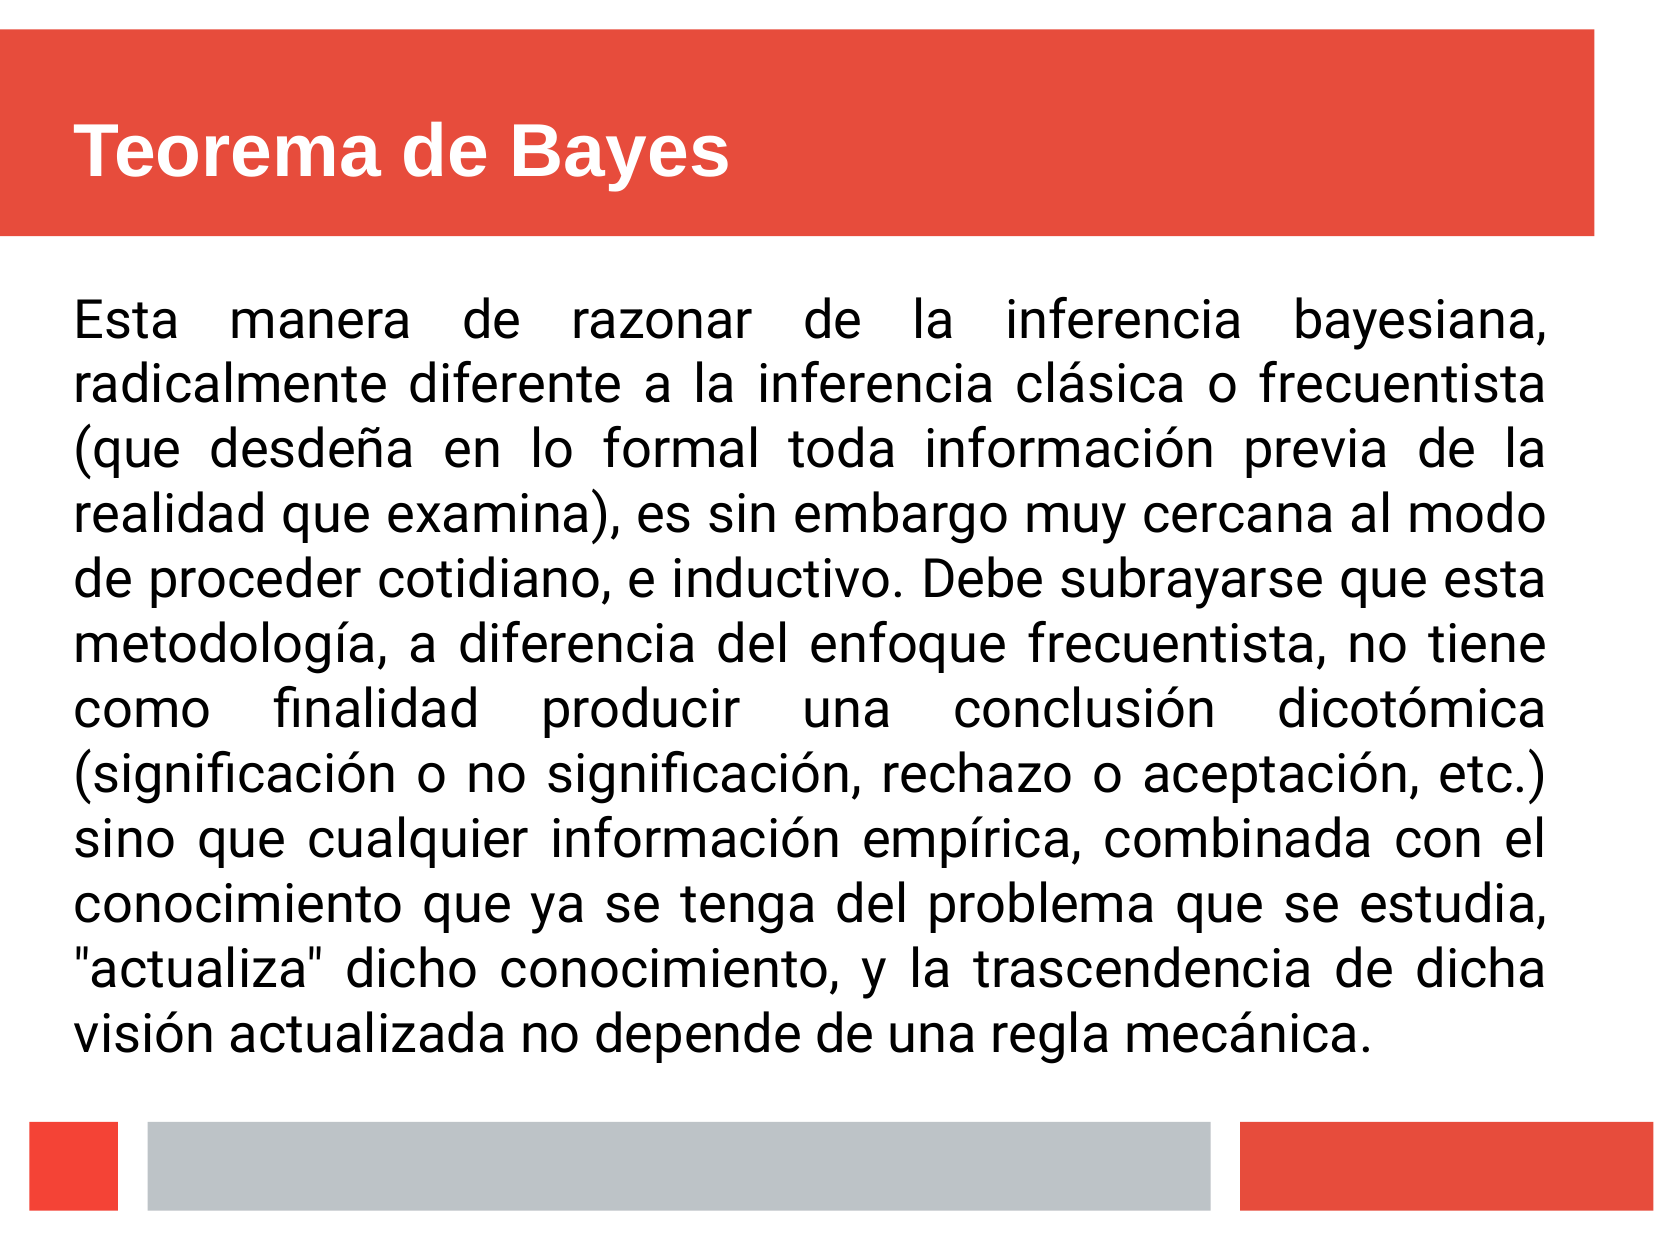

# Teorema de Bayes
Esta manera de razonar de la inferencia bayesiana, radicalmente diferente a la inferencia clásica o frecuentista (que desdeña en lo formal toda información previa de la realidad que examina), es sin embargo muy cercana al modo de proceder cotidiano, e inductivo. Debe subrayarse que esta metodología, a diferencia del enfoque frecuentista, no tiene como finalidad producir una conclusión dicotómica (significación o no significación, rechazo o aceptación, etc.) sino que cualquier información empírica, combinada con el conocimiento que ya se tenga del problema que se estudia, "actualiza" dicho conocimiento, y la trascendencia de dicha visión actualizada no depende de una regla mecánica.